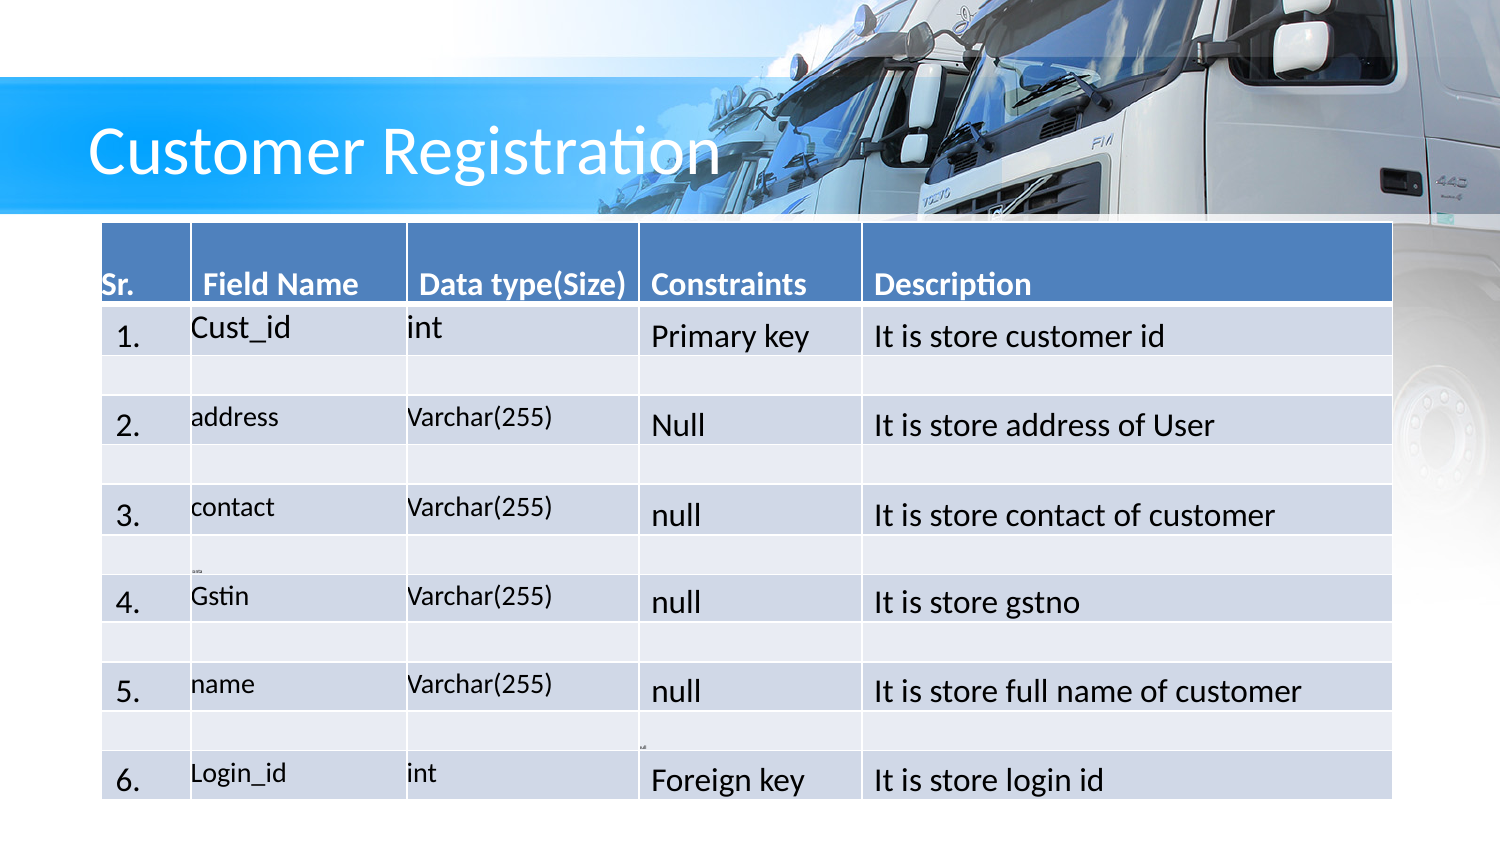

# Customer Registration
| Sr. | Field Name | Data type(Size) | Constraints | Description |
| --- | --- | --- | --- | --- |
| 1. | Cust\_id | int | Primary key | It is store customer id |
|  |  |  |  |  |
| 2. | address | Varchar(255) | Null | It is store address of User |
|  |  |  |  |  |
| 3. | contact | Varchar(255) | null | It is store contact of customer |
|  | conta |  |  |  |
| 4. | Gstin | Varchar(255) | null | It is store gstno |
|  |  |  |  |  |
| 5. | name | Varchar(255) | null | It is store full name of customer |
|  |  |  | null |  |
| 6. | Login\_id | int | Foreign key | It is store login id |